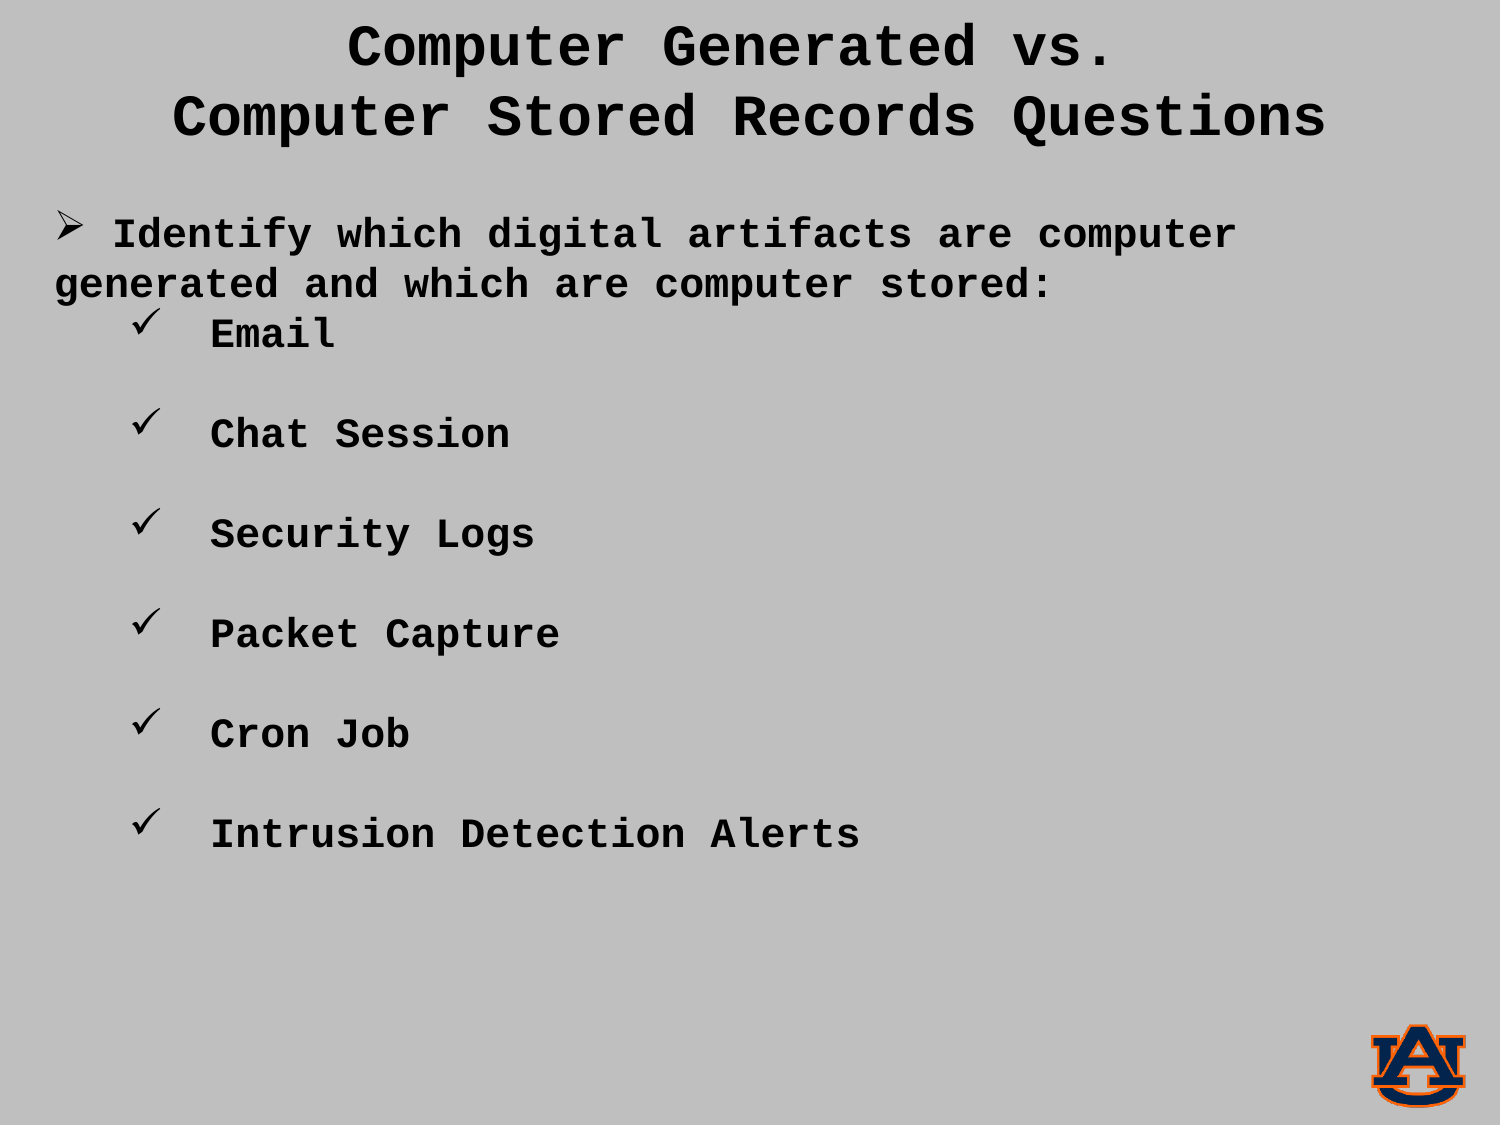

Computer Generated vs.
Computer Stored Records Questions
 Identify which digital artifacts are computer generated and which are computer stored:
 Email

 Chat Session

 Security Logs

 Packet Capture

 Cron Job

 Intrusion Detection Alerts